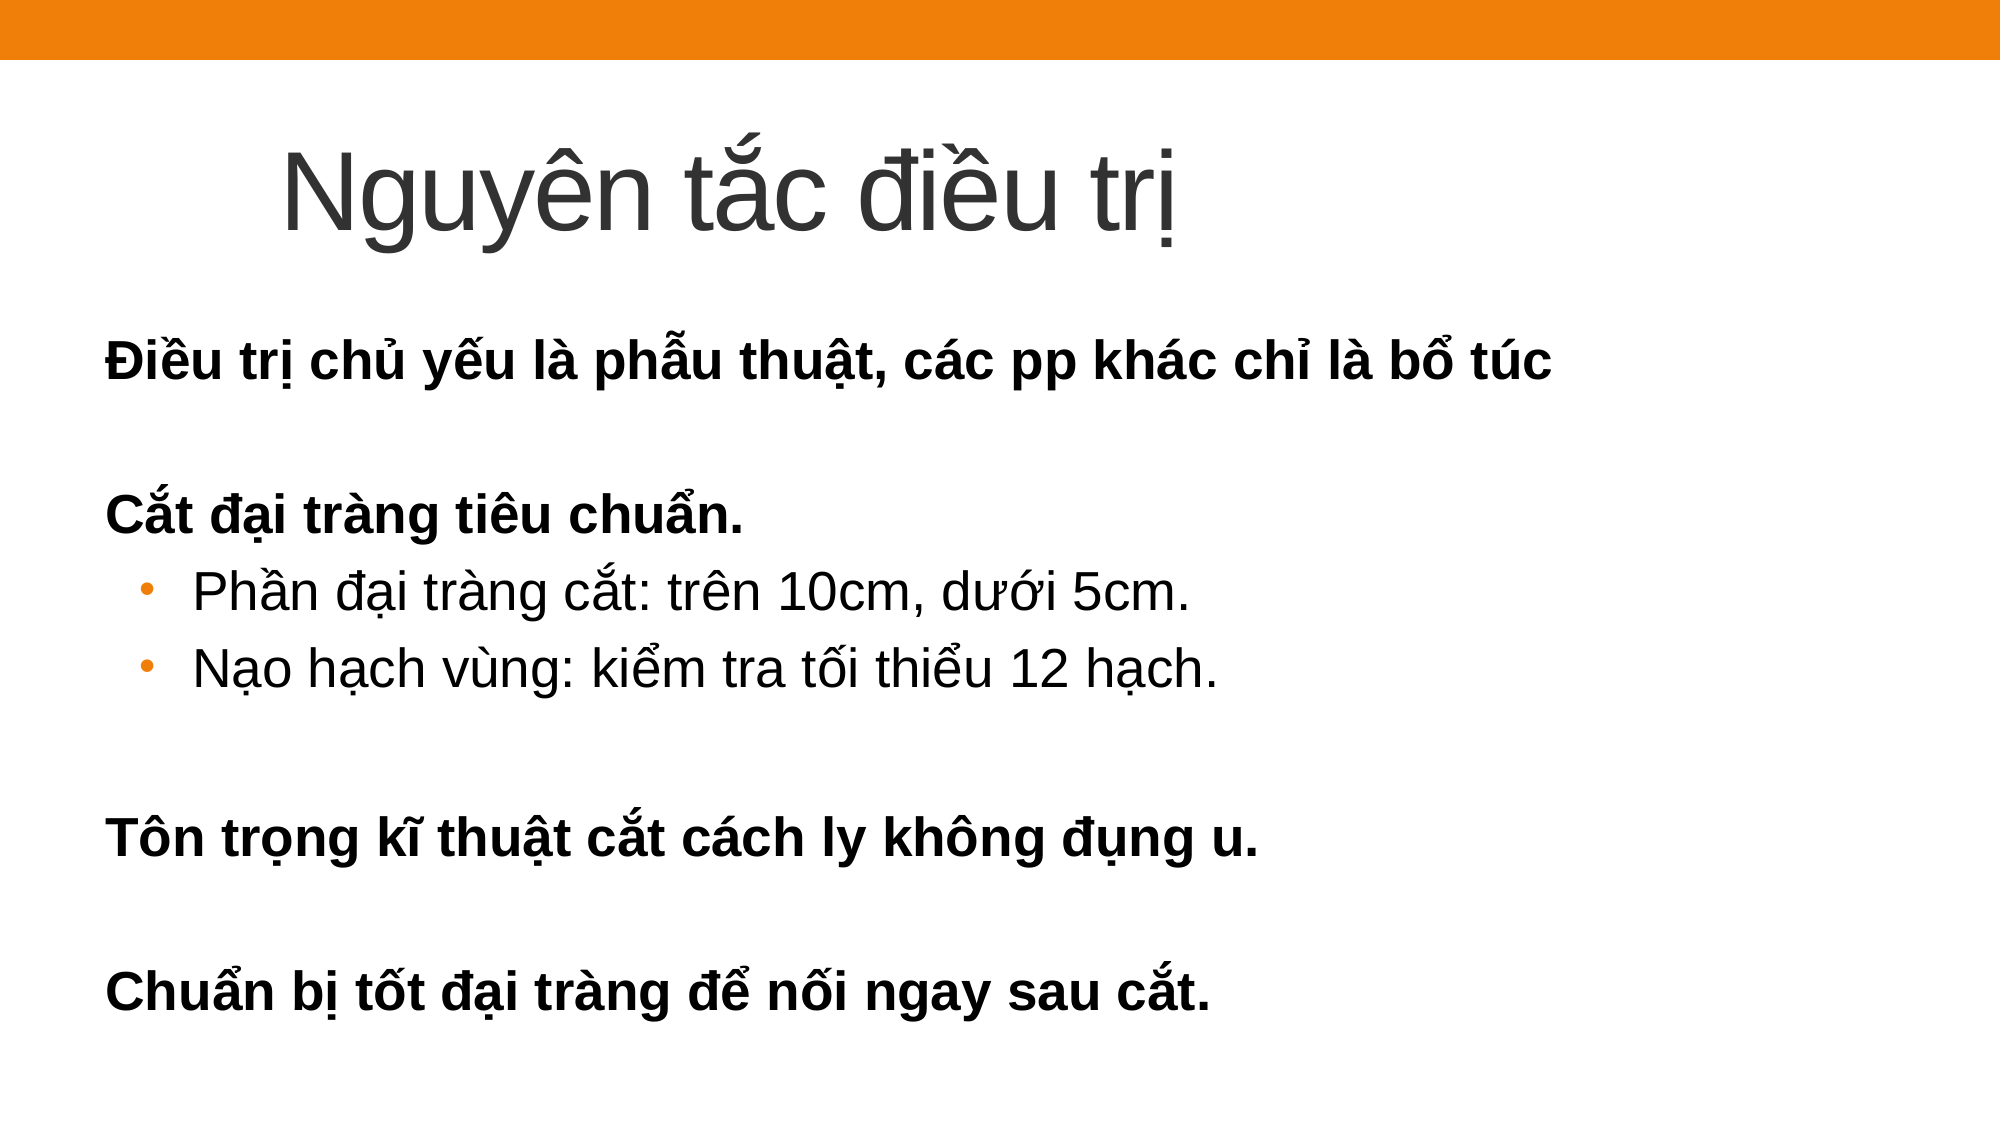

# Nguyên tắc điều trị
Điều trị chủ yếu là phẫu thuật, các pp khác chỉ là bổ túc

Cắt đại tràng tiêu chuẩn.
 Phần đại tràng cắt: trên 10cm, dưới 5cm.
 Nạo hạch vùng: kiểm tra tối thiểu 12 hạch.

Tôn trọng kĩ thuật cắt cách ly không đụng u.

Chuẩn bị tốt đại tràng để nối ngay sau cắt.